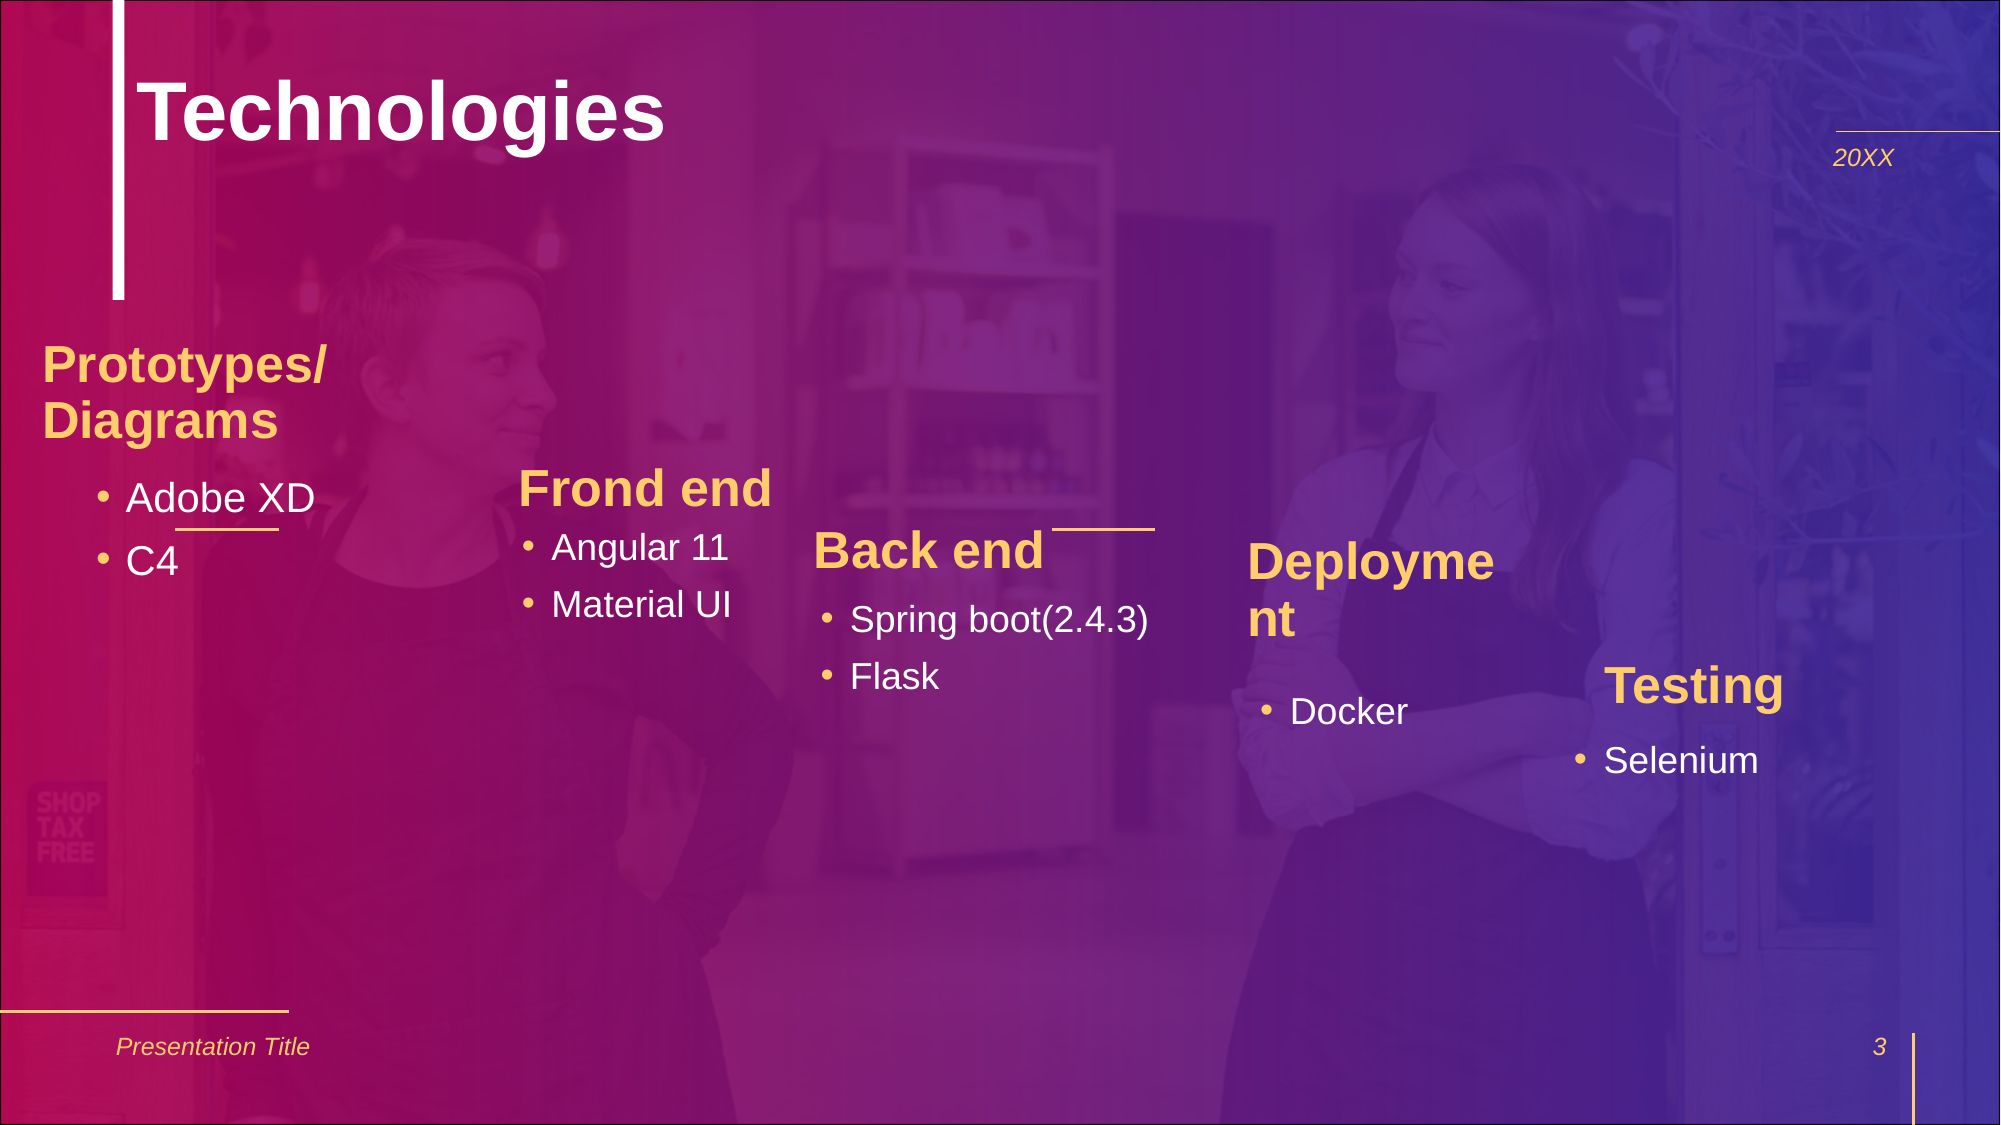

# Technologies
20XX
Prototypes/Diagrams
Frond end
Back end
Adobe XD
C4
Angular 11
Material UI
Deployment
Spring boot(2.4.3)
Flask

Testing
Docker

Selenium

Presentation Title
3